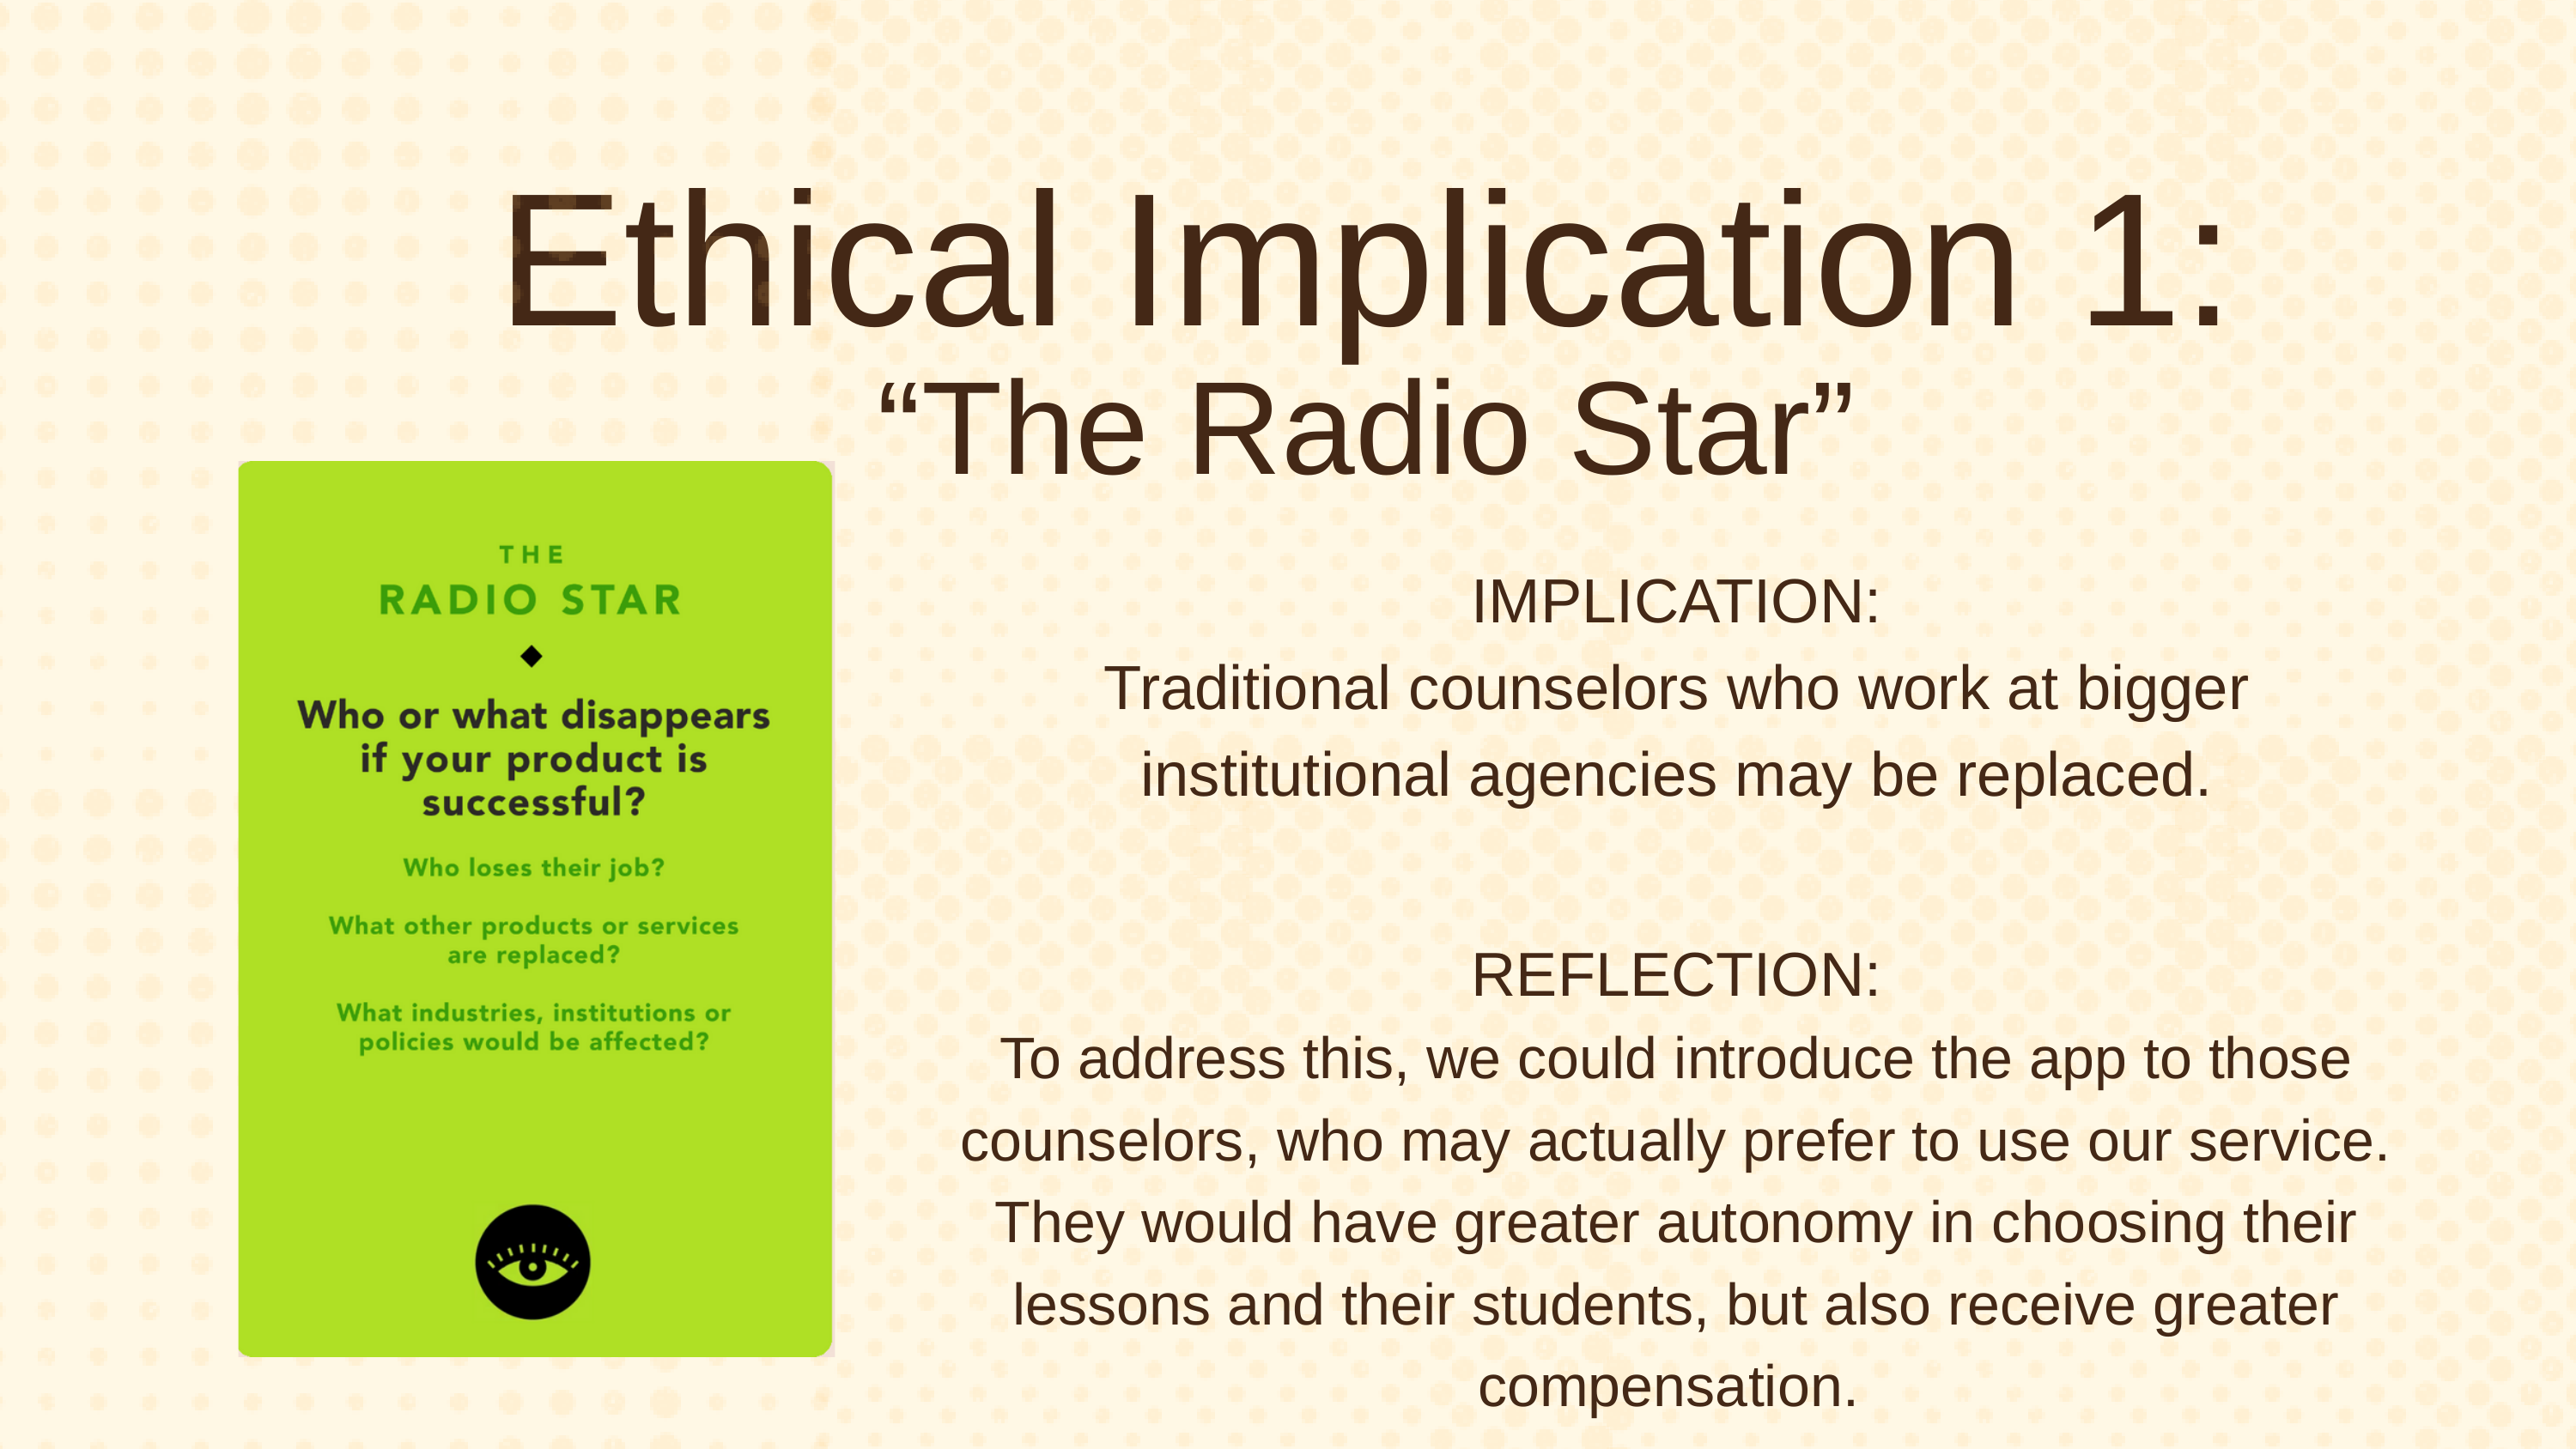

Ethical Implication 1:
“The Radio Star”

IMPLICATION:
Traditional counselors who work at bigger institutional agencies may be replaced.

REFLECTION:
To address this, we could introduce the app to those counselors, who may actually prefer to use our service. They would have greater autonomy in choosing their lessons and their students, but also receive greater compensation.